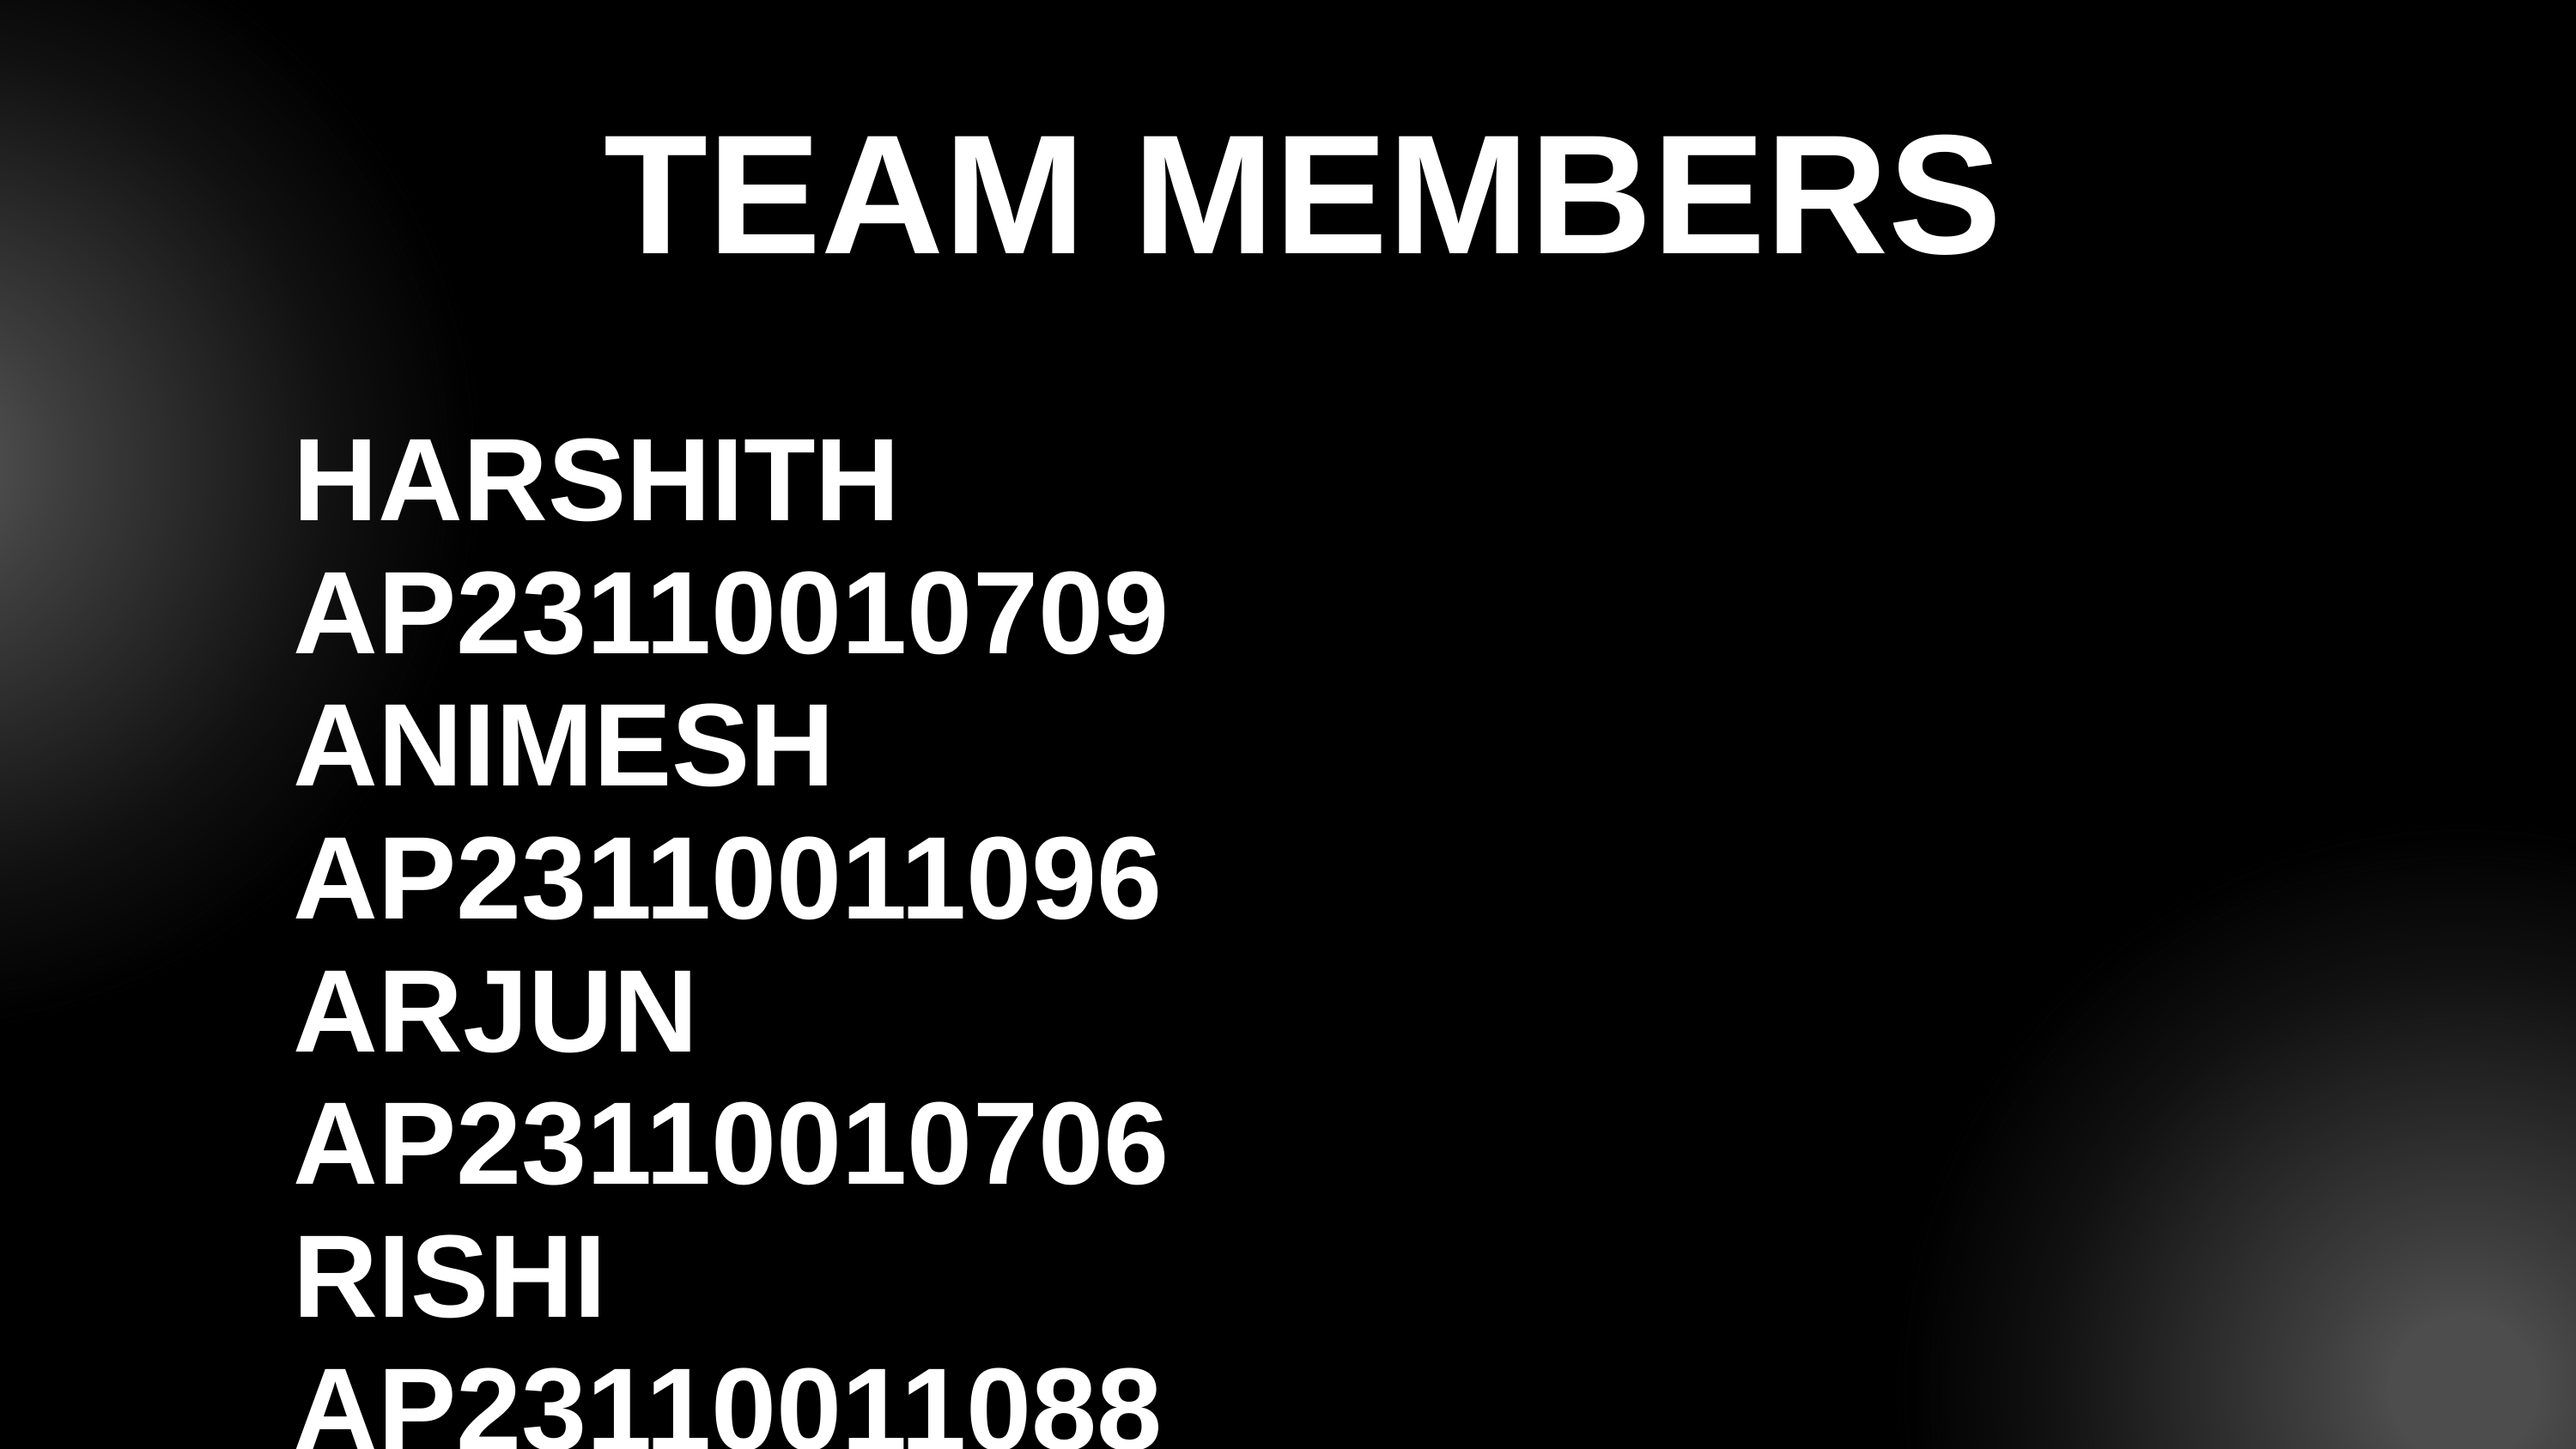

TEAM MEMBERS
HARSHITH                  AP23110010709
ANIMESH                    AP23110011096
ARJUN                         AP23110010706
RISHI                             AP23110011088
PRRANET                    AP23110010713
FAIZAN          		     AP23110011107